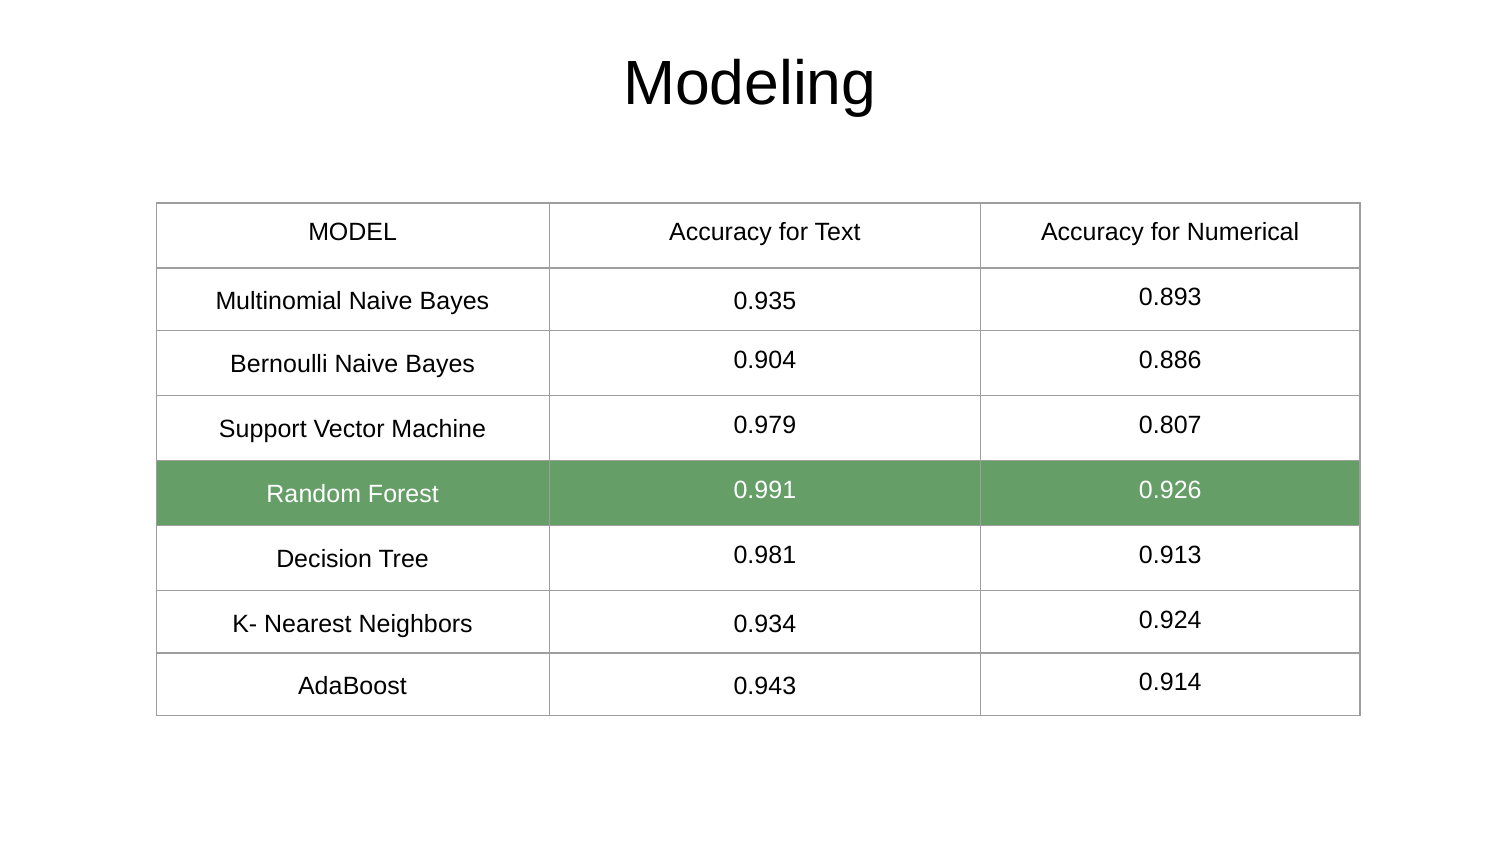

# Modeling
| MODEL | Accuracy for Text | Accuracy for Numerical |
| --- | --- | --- |
| Multinomial Naive Bayes | 0.935 | 0.893 |
| Bernoulli Naive Bayes | 0.904 | 0.886 |
| Support Vector Machine | 0.979 | 0.807 |
| Random Forest | 0.991 | 0.926 |
| Decision Tree | 0.981 | 0.913 |
| K- Nearest Neighbors | 0.934 | 0.924 |
| AdaBoost | 0.943 | 0.914 |